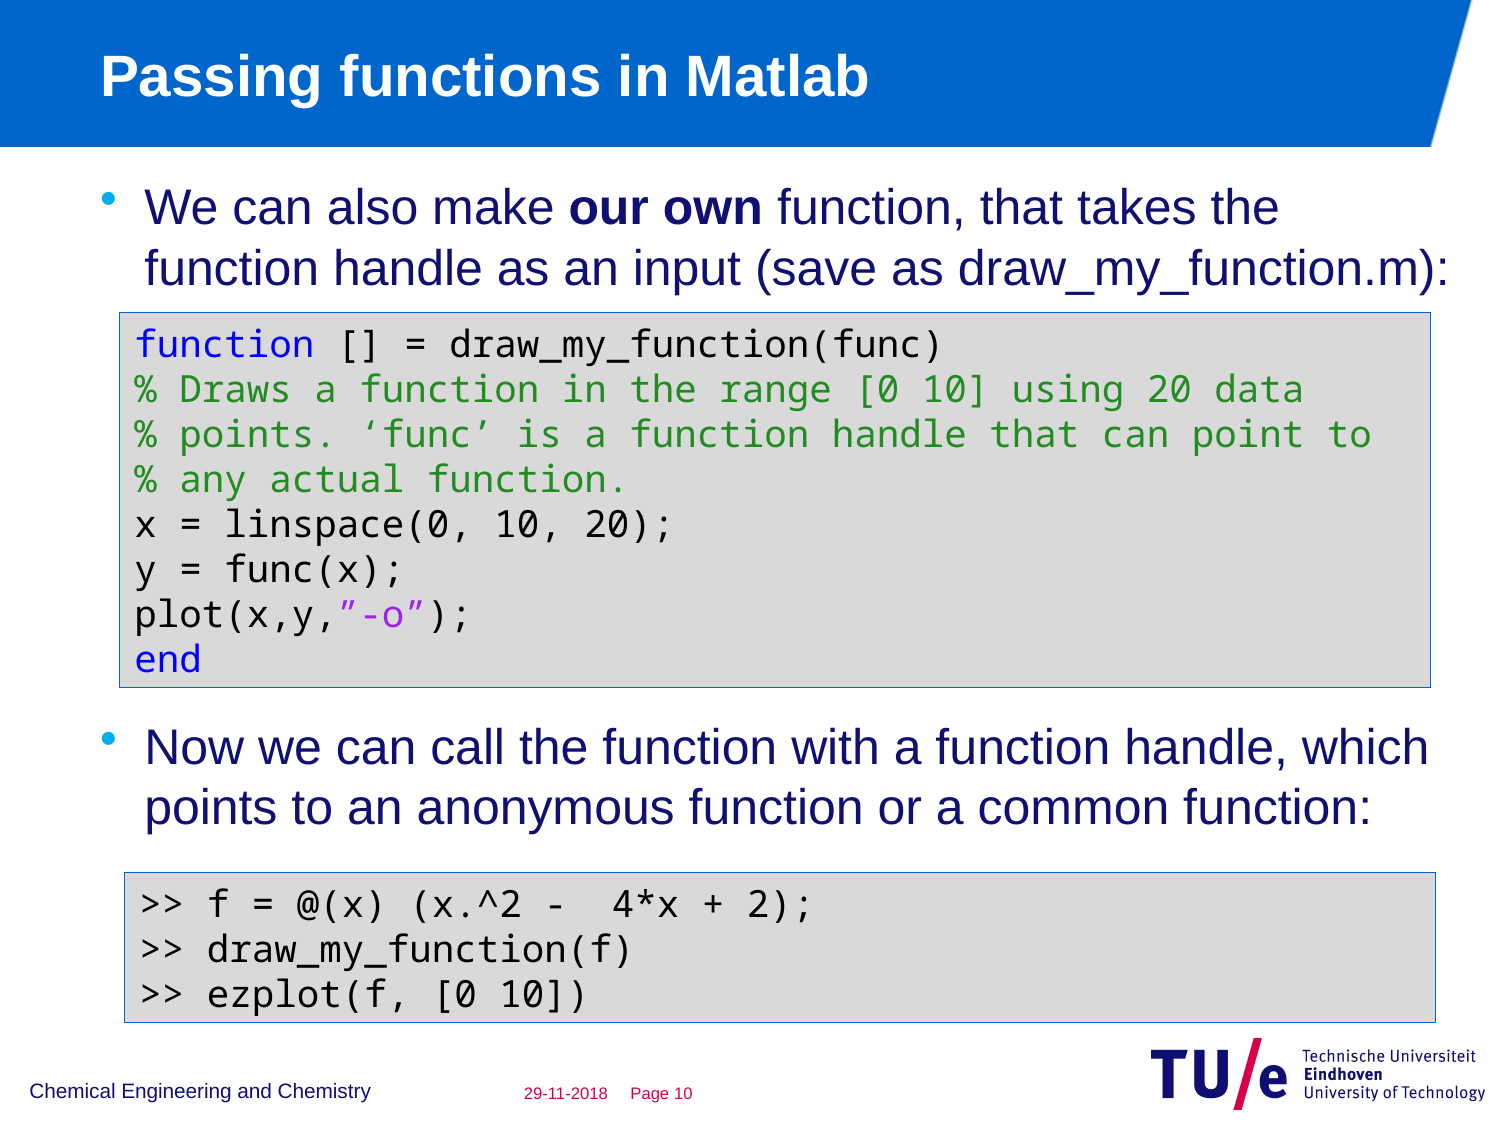

# Passing functions in Matlab
We can also make our own function, that takes the function handle as an input (save as draw_my_function.m):

Now we can call the function with a function handle, which points to an anonymous function or a common function:
function [] = draw_my_function(func)
% Draws a function in the range [0 10] using 20 data
% points. ‘func’ is a function handle that can point to
% any actual function.
x = linspace(0, 10, 20);
y = func(x);
plot(x,y,”-o”);
end
>> f = @(x) (x.^2 -  4*x + 2);
>> draw_my_function(f)
>> ezplot(f, [0 10])
Chemical Engineering and Chemistry
29-11-2018
Page 10